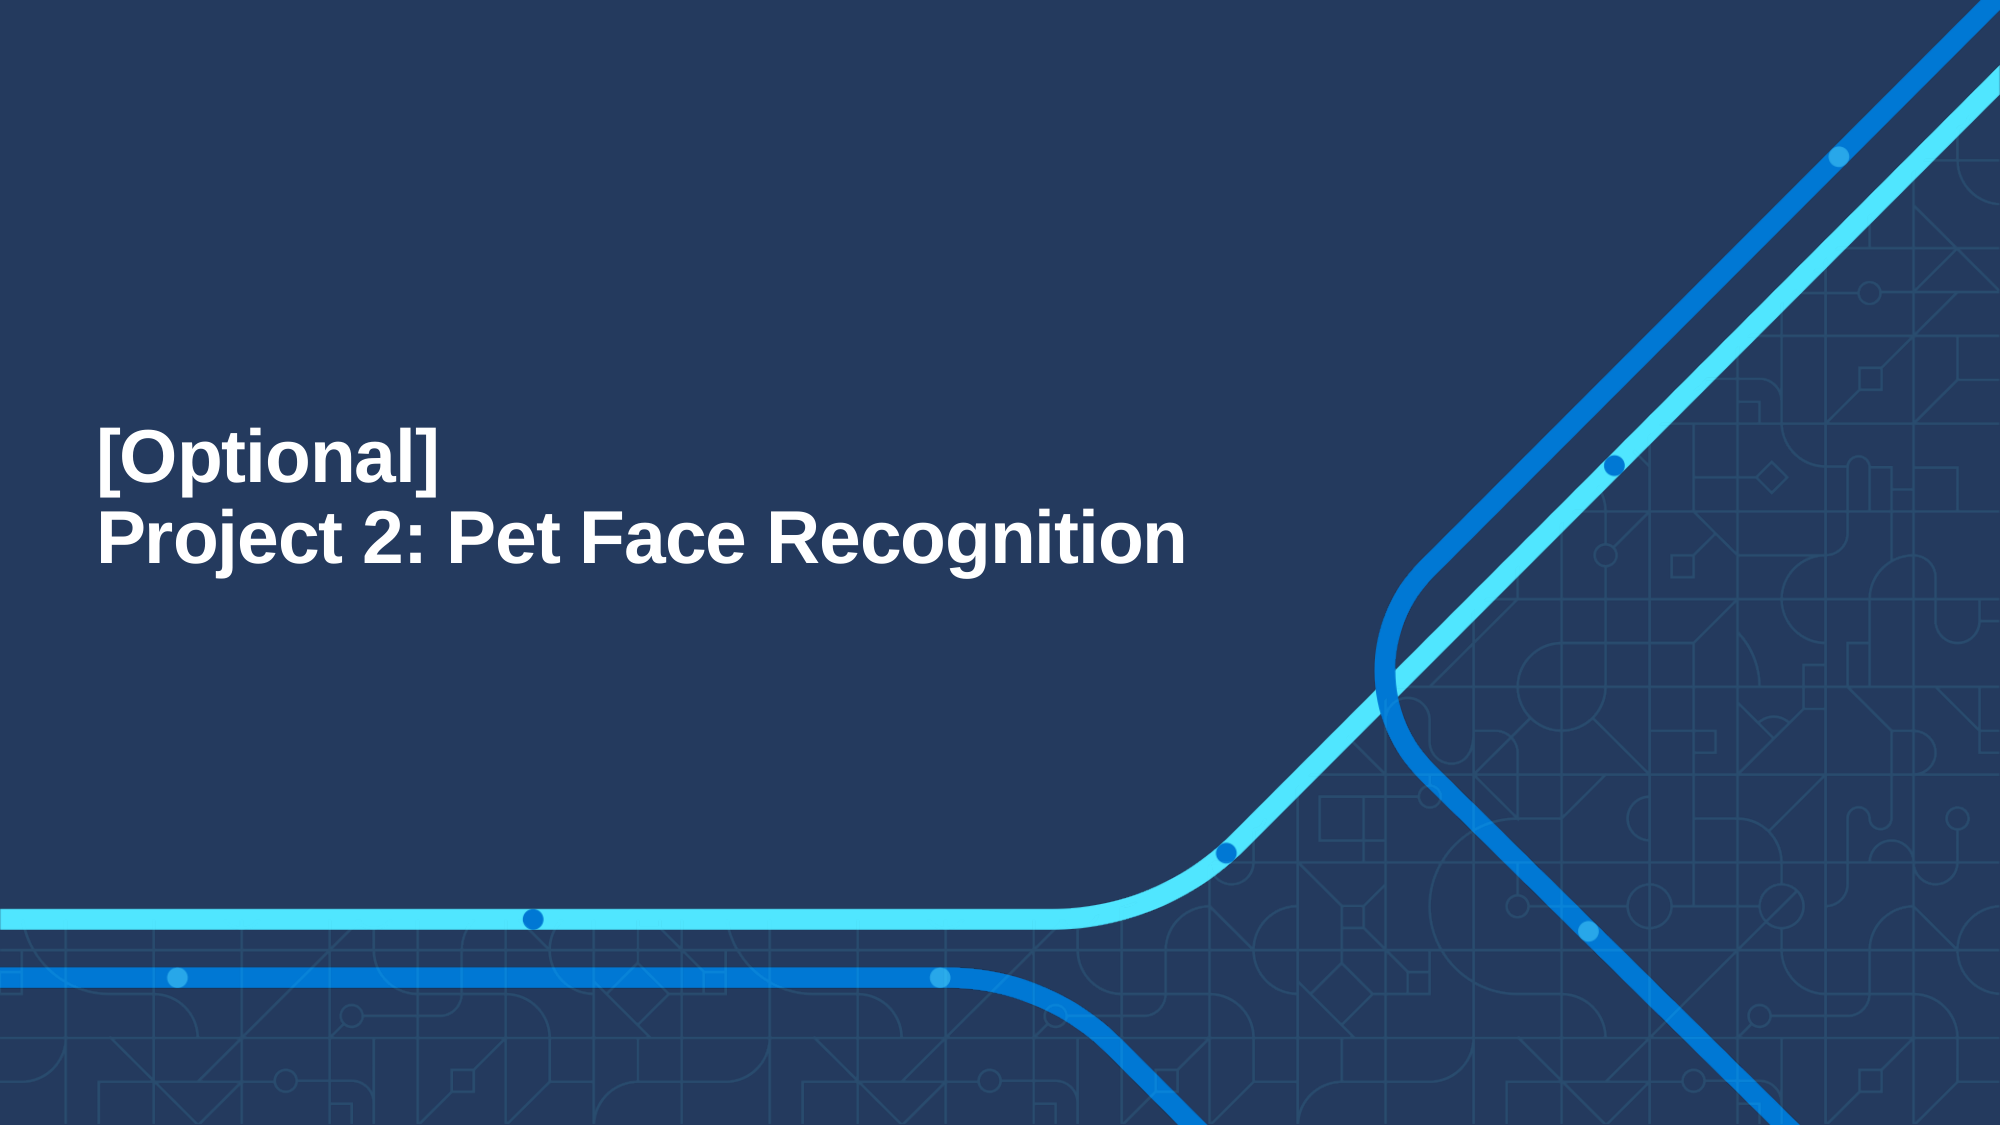

# [Optional] Project 2: Pet Face Recognition